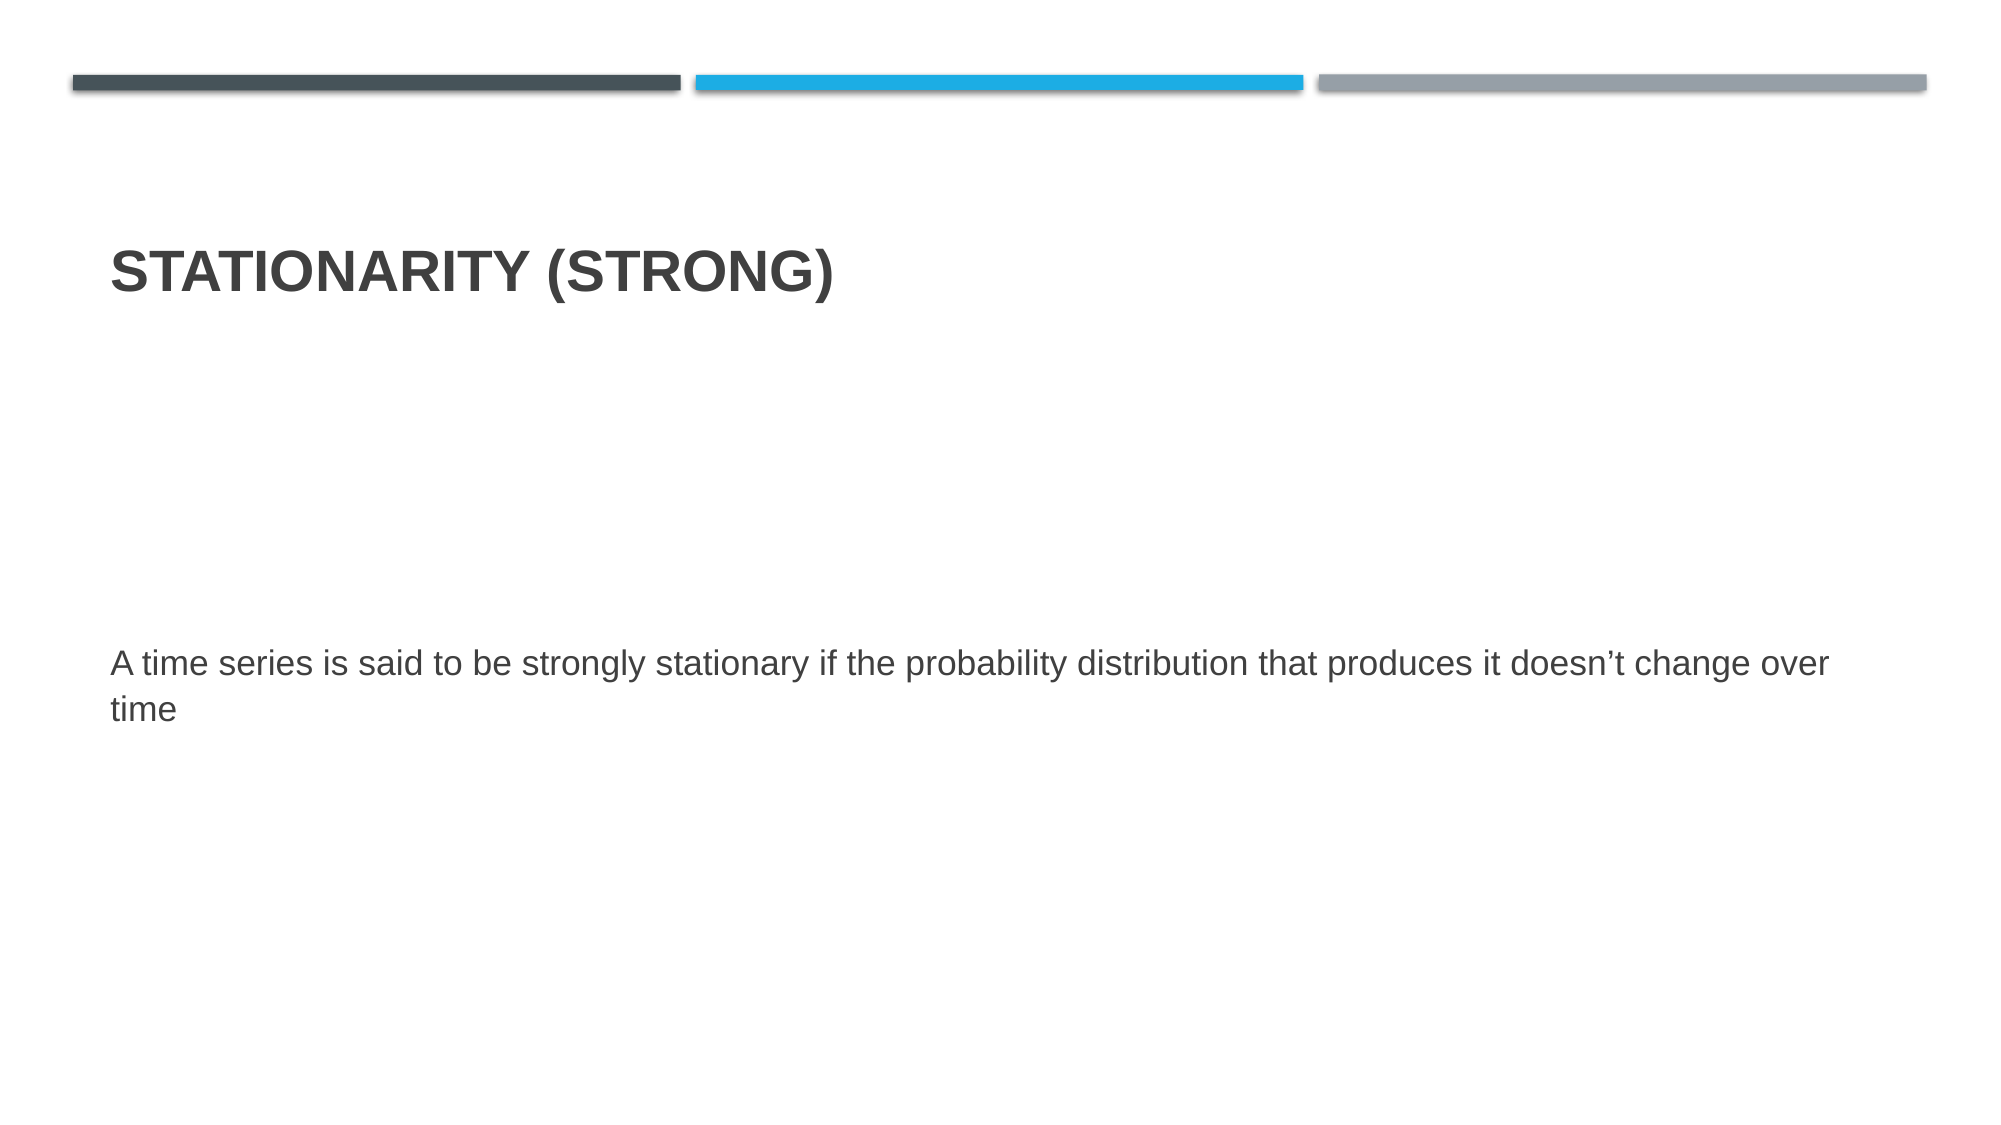

# Stationarity (strong)
A time series is said to be strongly stationary if the probability distribution that produces it doesn’t change over time